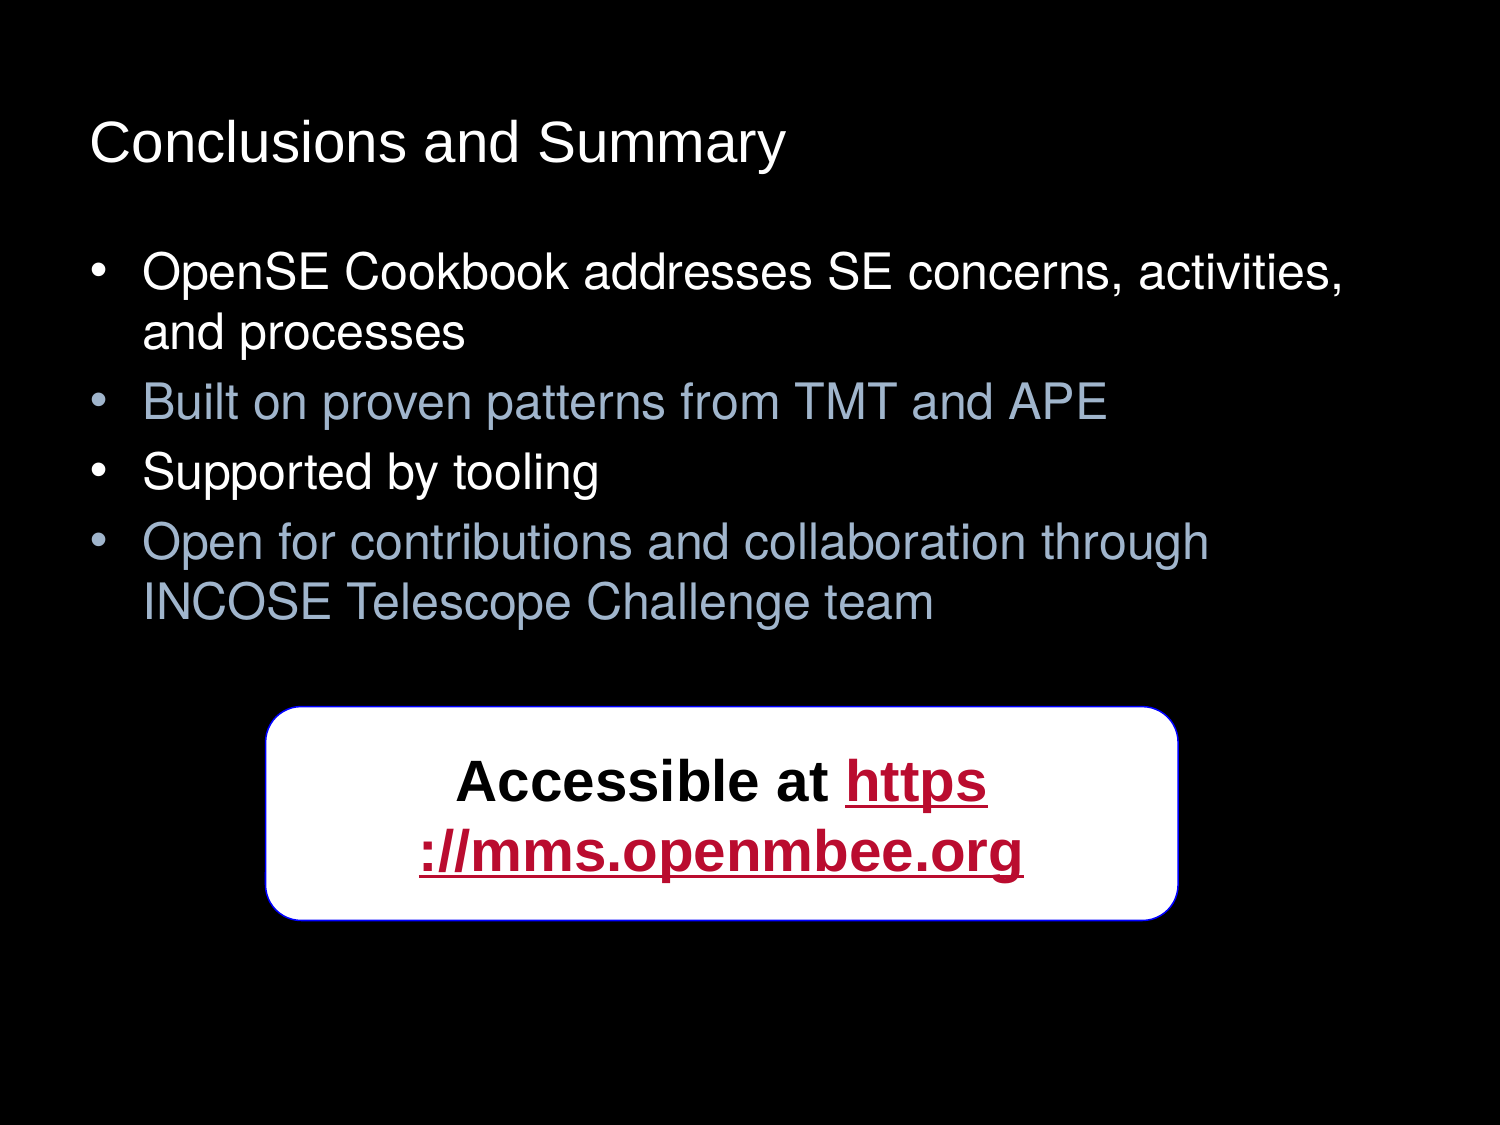

# Conclusions and Summary
OpenSE Cookbook addresses SE concerns, activities, and processes
Built on proven patterns from TMT and APE
Supported by tooling
Open for contributions and collaboration through INCOSE Telescope Challenge team

Accessible at https://mms.openmbee.org